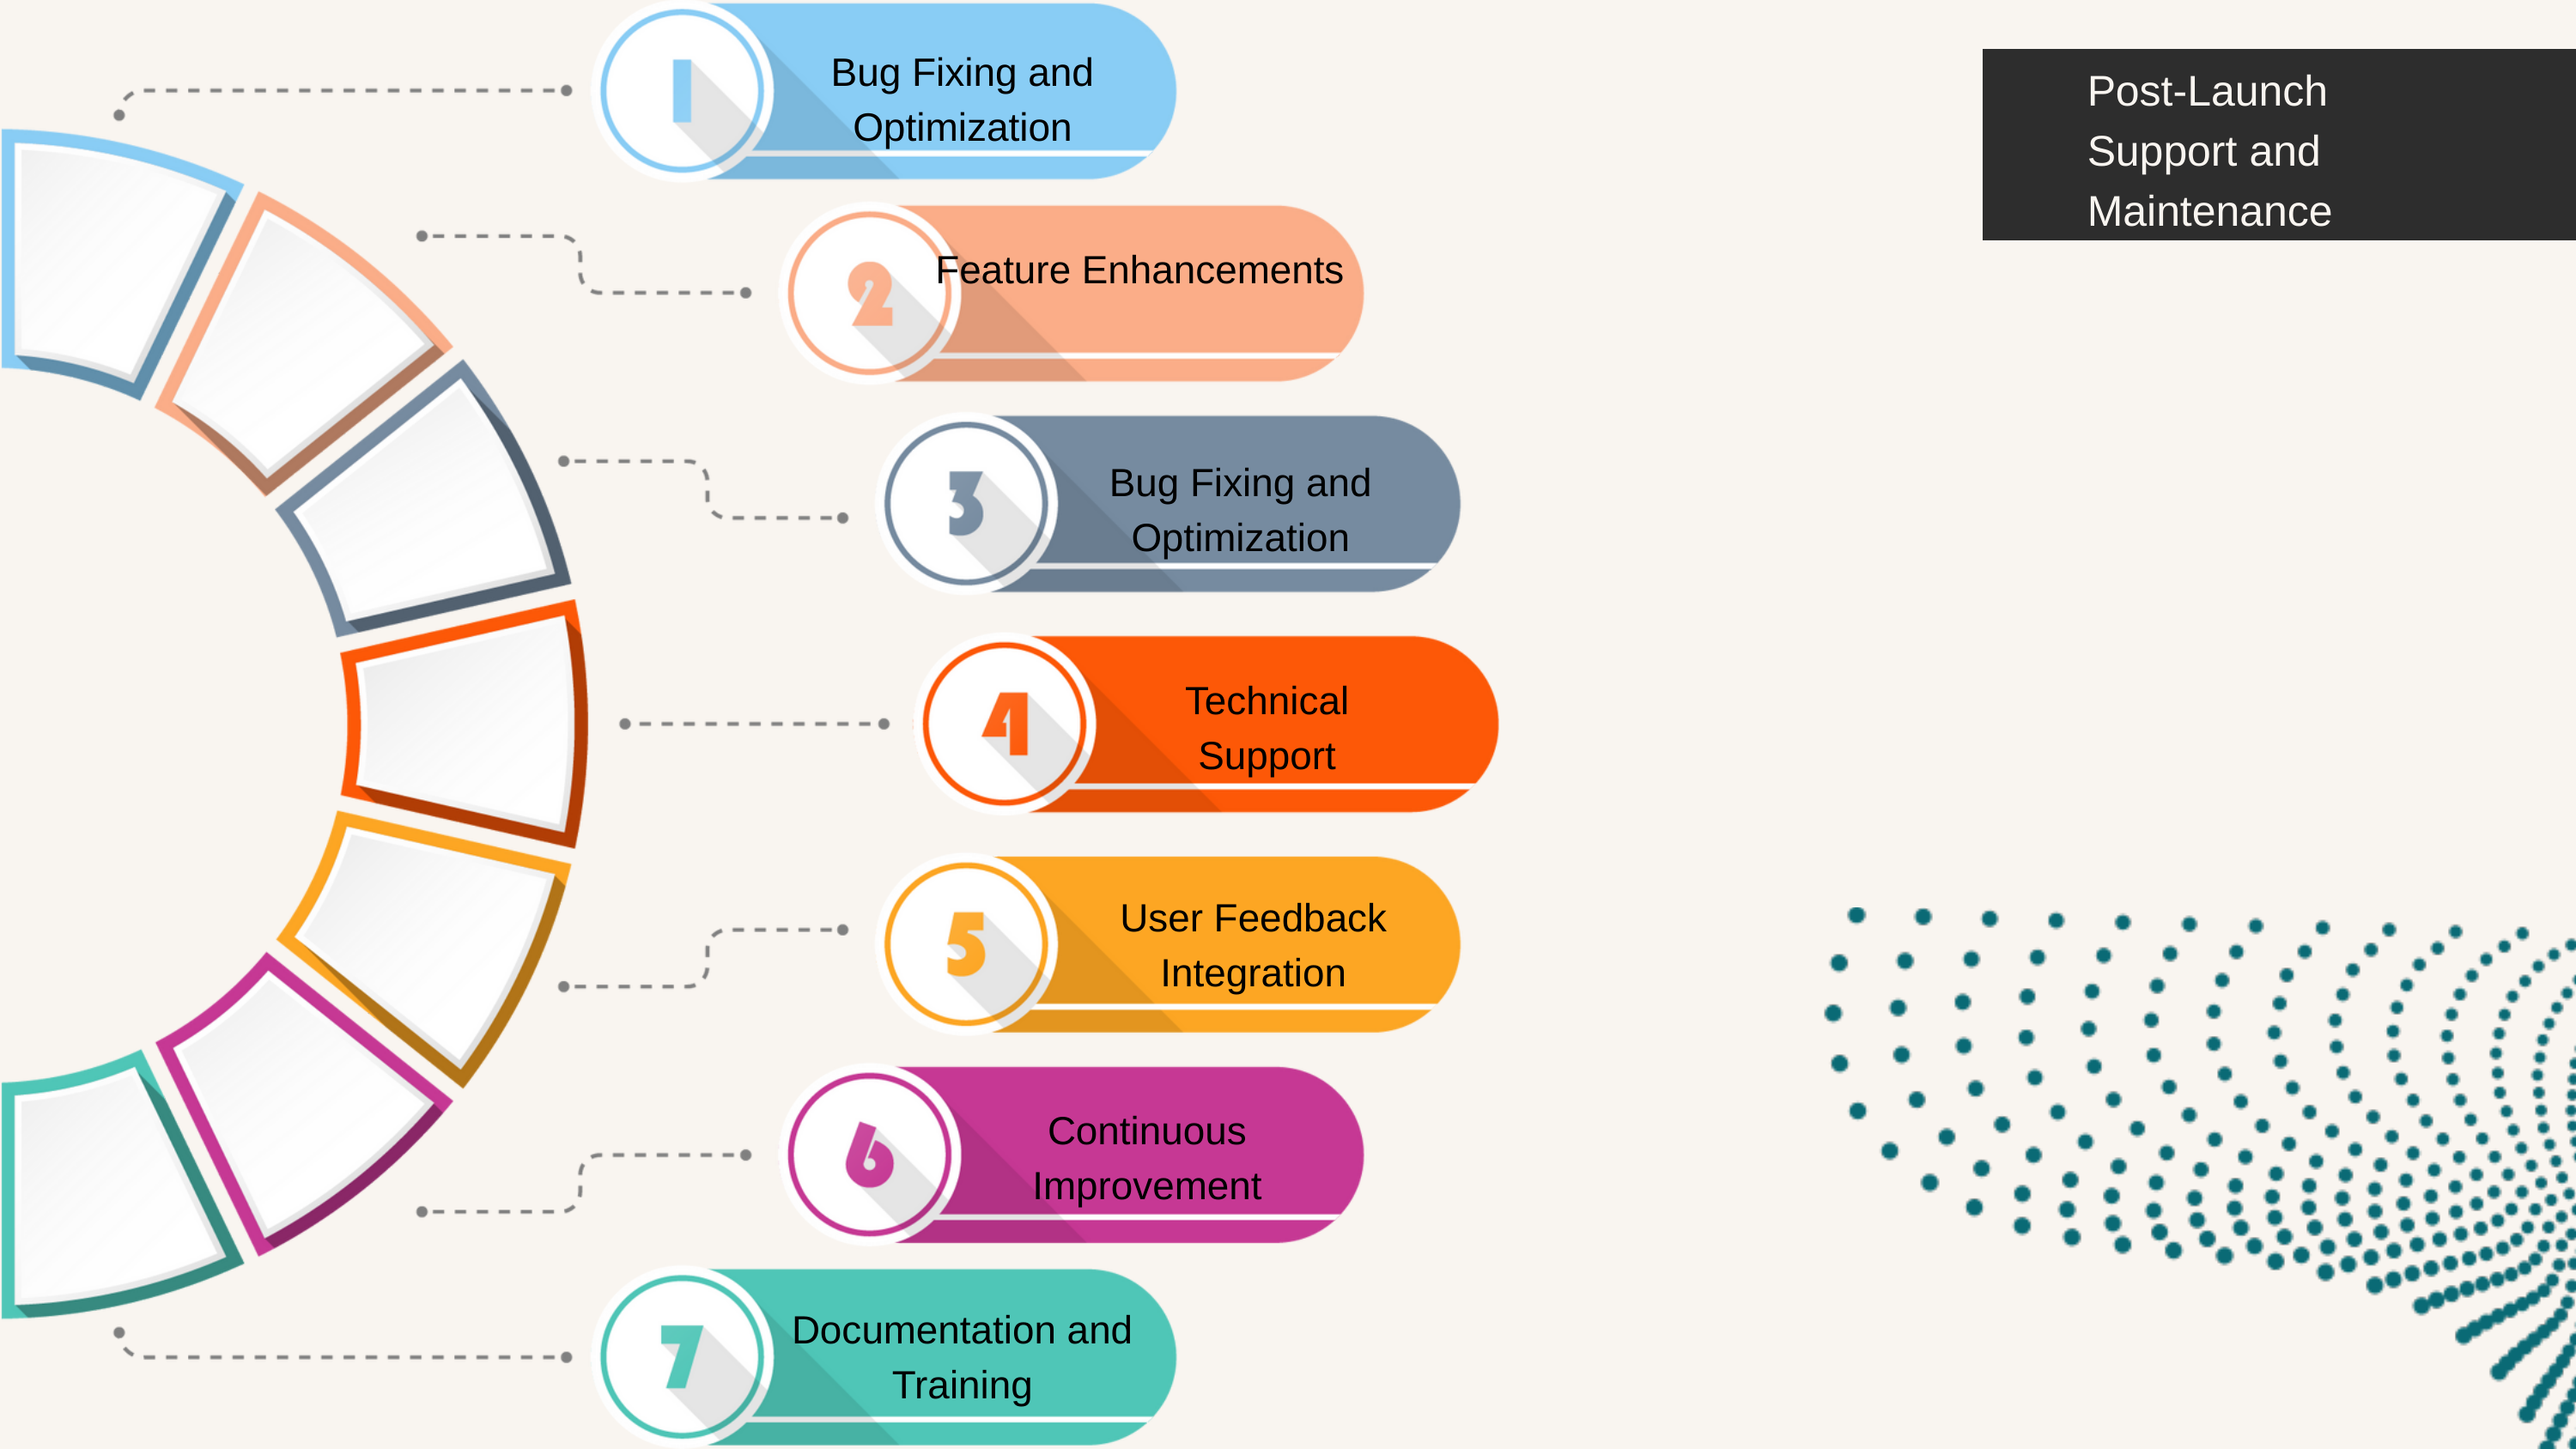

Bug Fixing and Optimization
Feature Enhancements
Bug Fixing and Optimization
Technical Support
User Feedback Integration
Continuous Improvement
Documentation and Training

Post-Launch Support and Maintenance